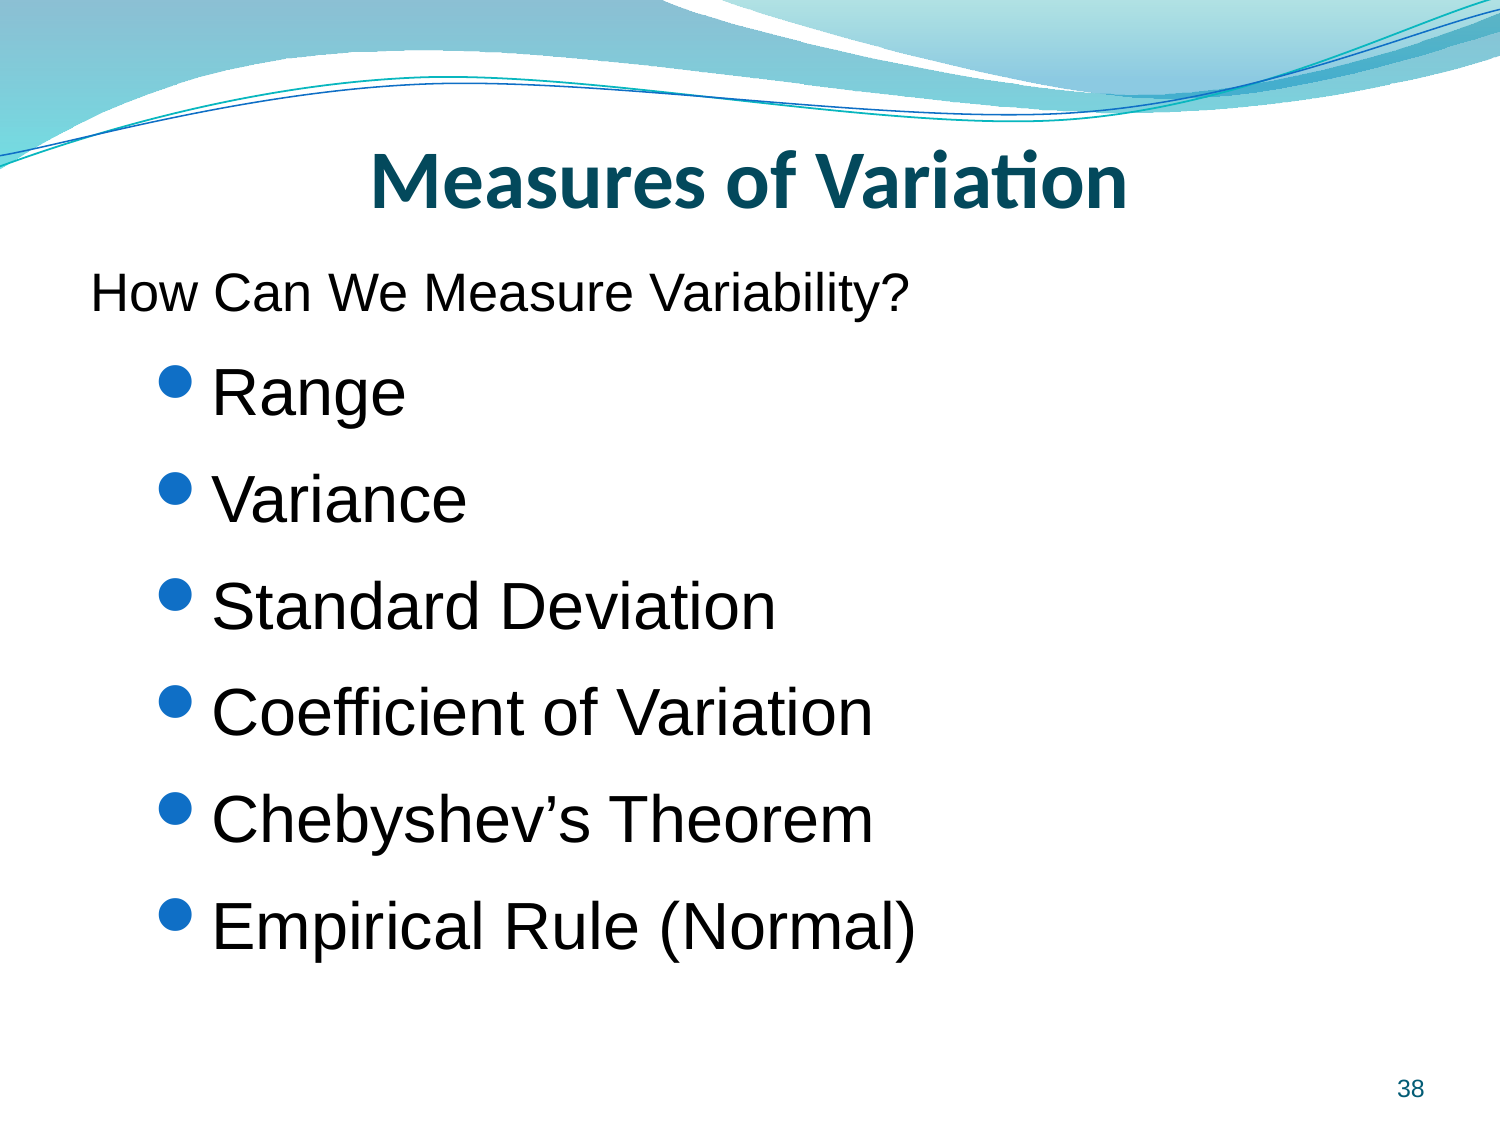

# Measures of Variation
How Can We Measure Variability?
Range
Variance
Standard Deviation
Coefficient of Variation
Chebyshev’s Theorem
Empirical Rule (Normal)
38